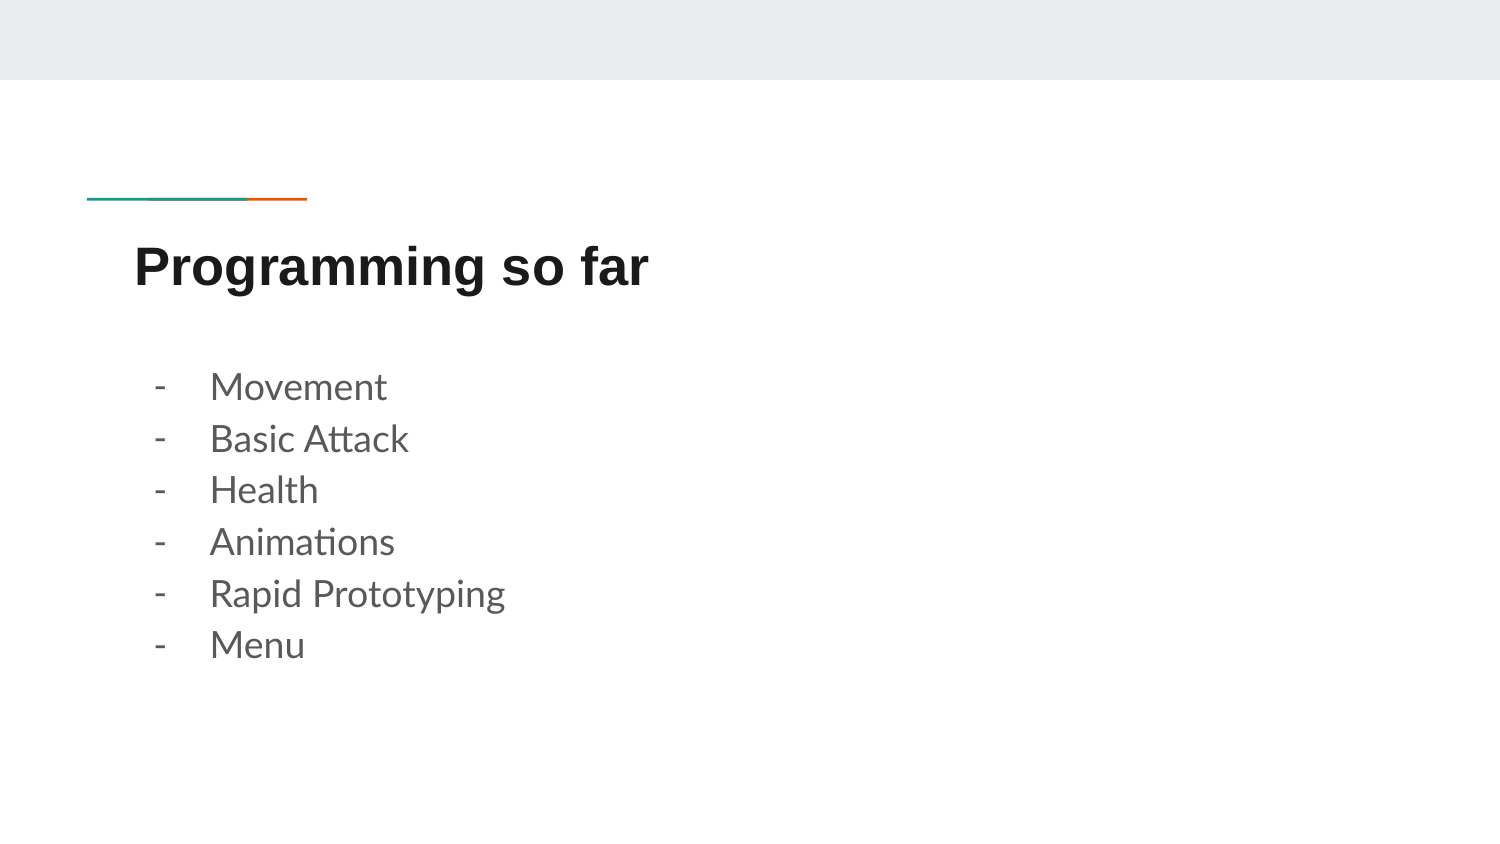

# Programming so far
Movement
Basic Attack
Health
Animations
Rapid Prototyping
Menu